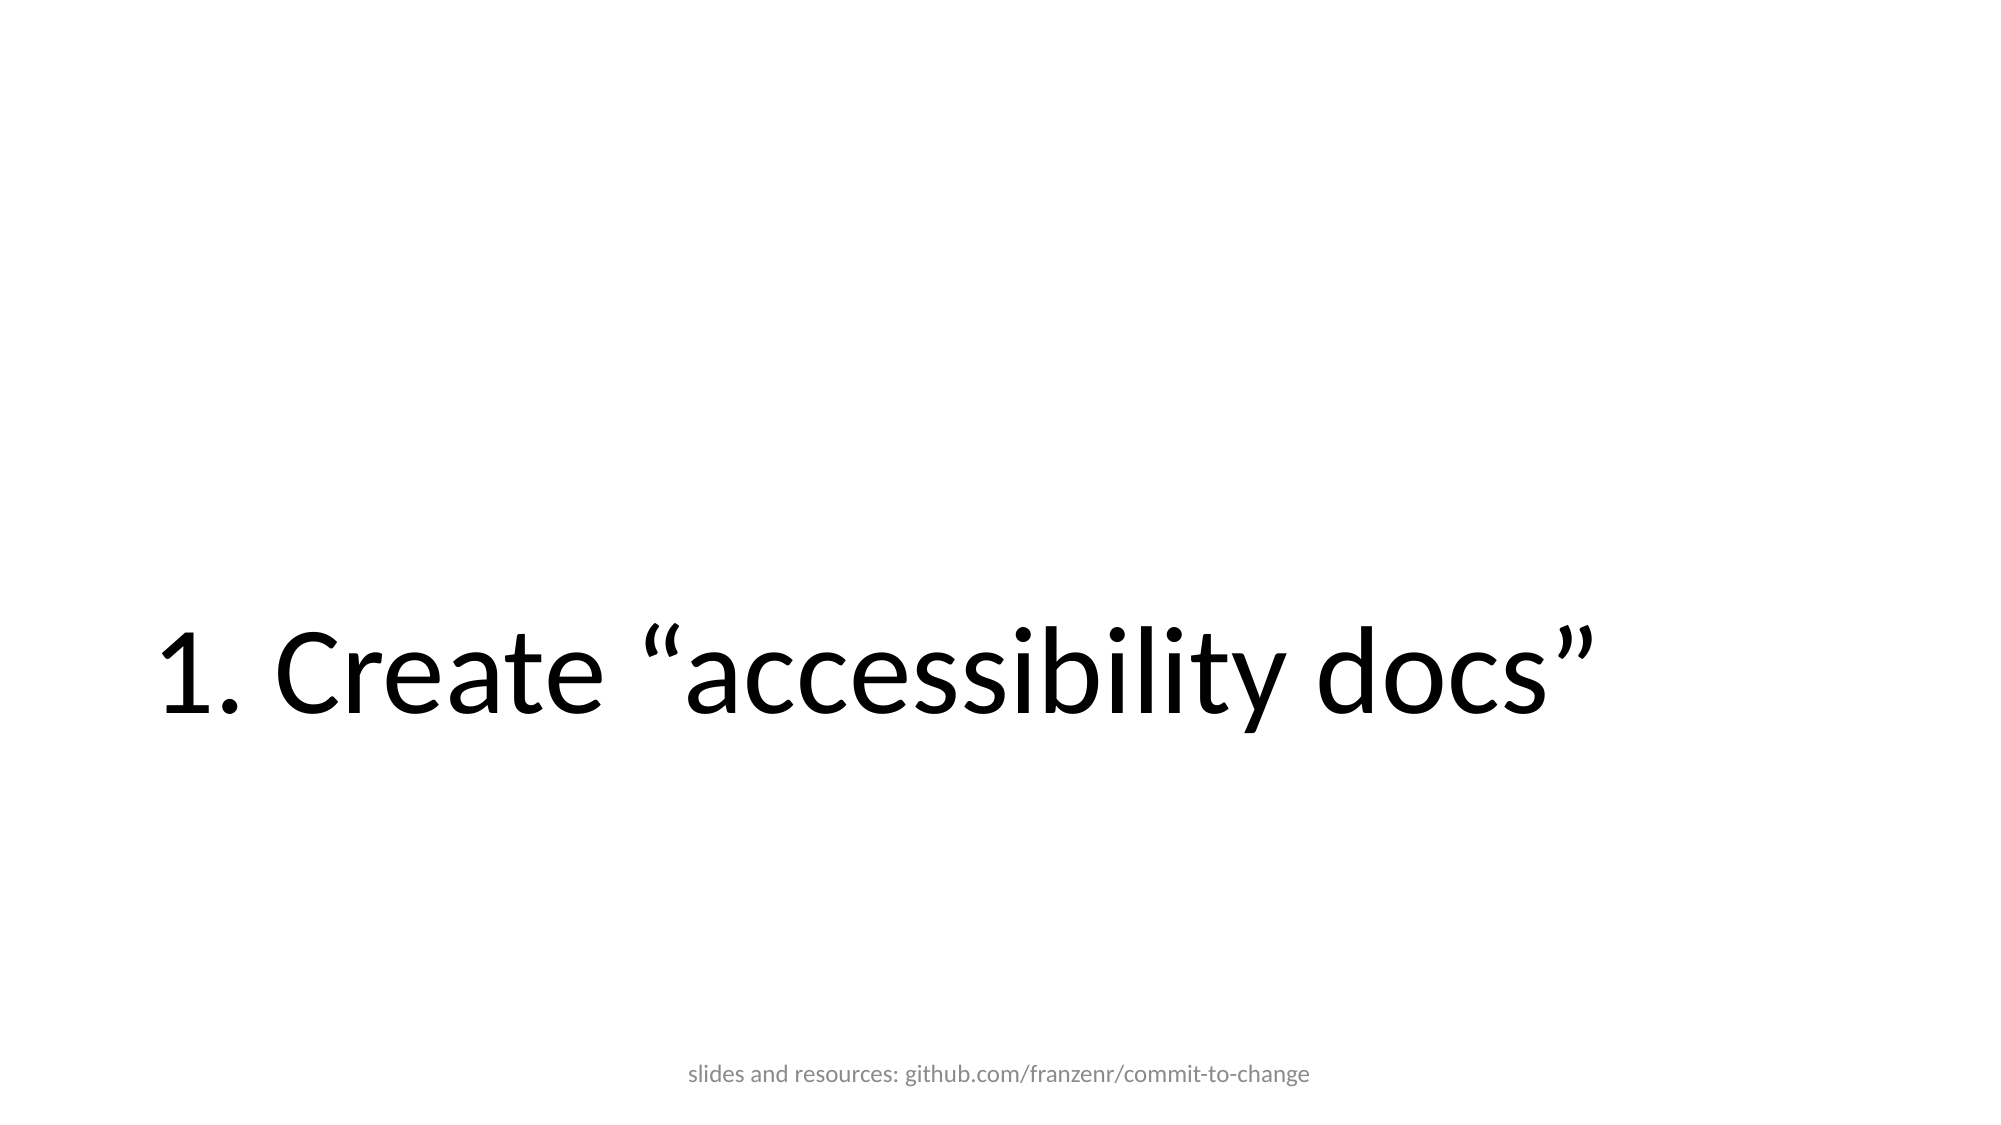

# 1. Create “accessibility docs”
slides and resources: github.com/franzenr/commit-to-change